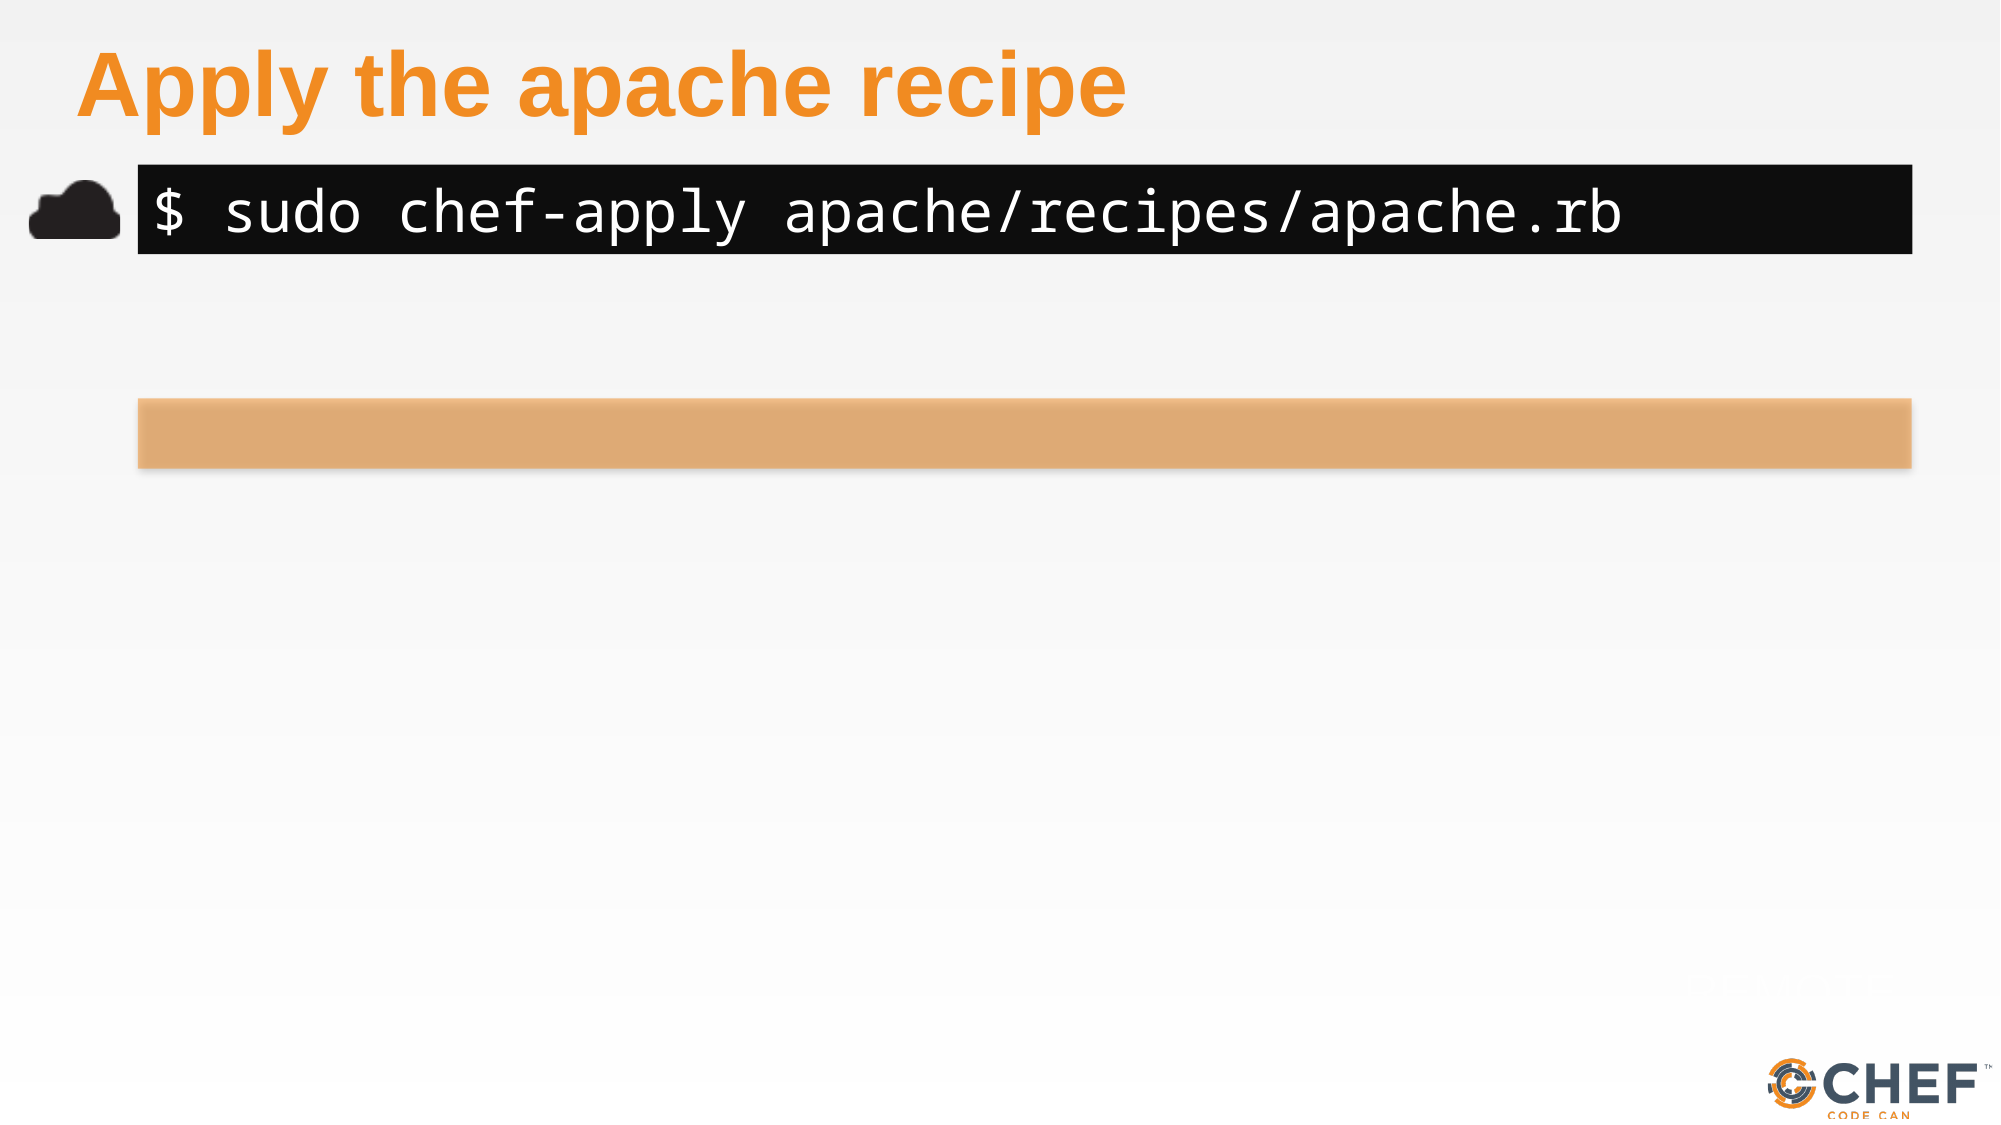

# Apply the apache recipe
$ sudo chef-apply apache/recipes/apache.rb